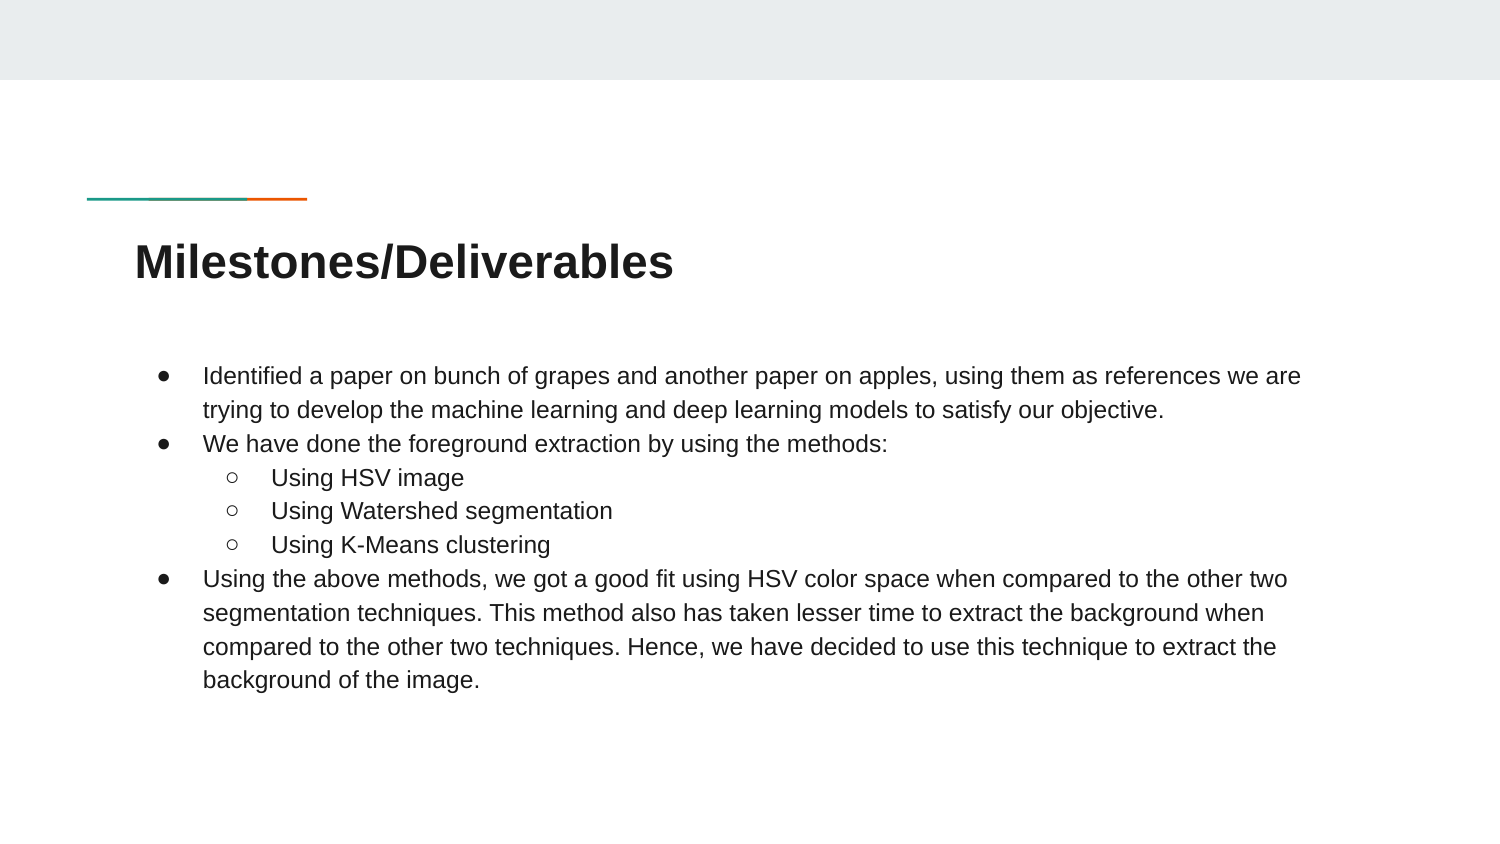

# Milestones/Deliverables
Identified a paper on bunch of grapes and another paper on apples, using them as references we are trying to develop the machine learning and deep learning models to satisfy our objective.
We have done the foreground extraction by using the methods:
Using HSV image
Using Watershed segmentation
Using K-Means clustering
Using the above methods, we got a good fit using HSV color space when compared to the other two segmentation techniques. This method also has taken lesser time to extract the background when compared to the other two techniques. Hence, we have decided to use this technique to extract the background of the image.